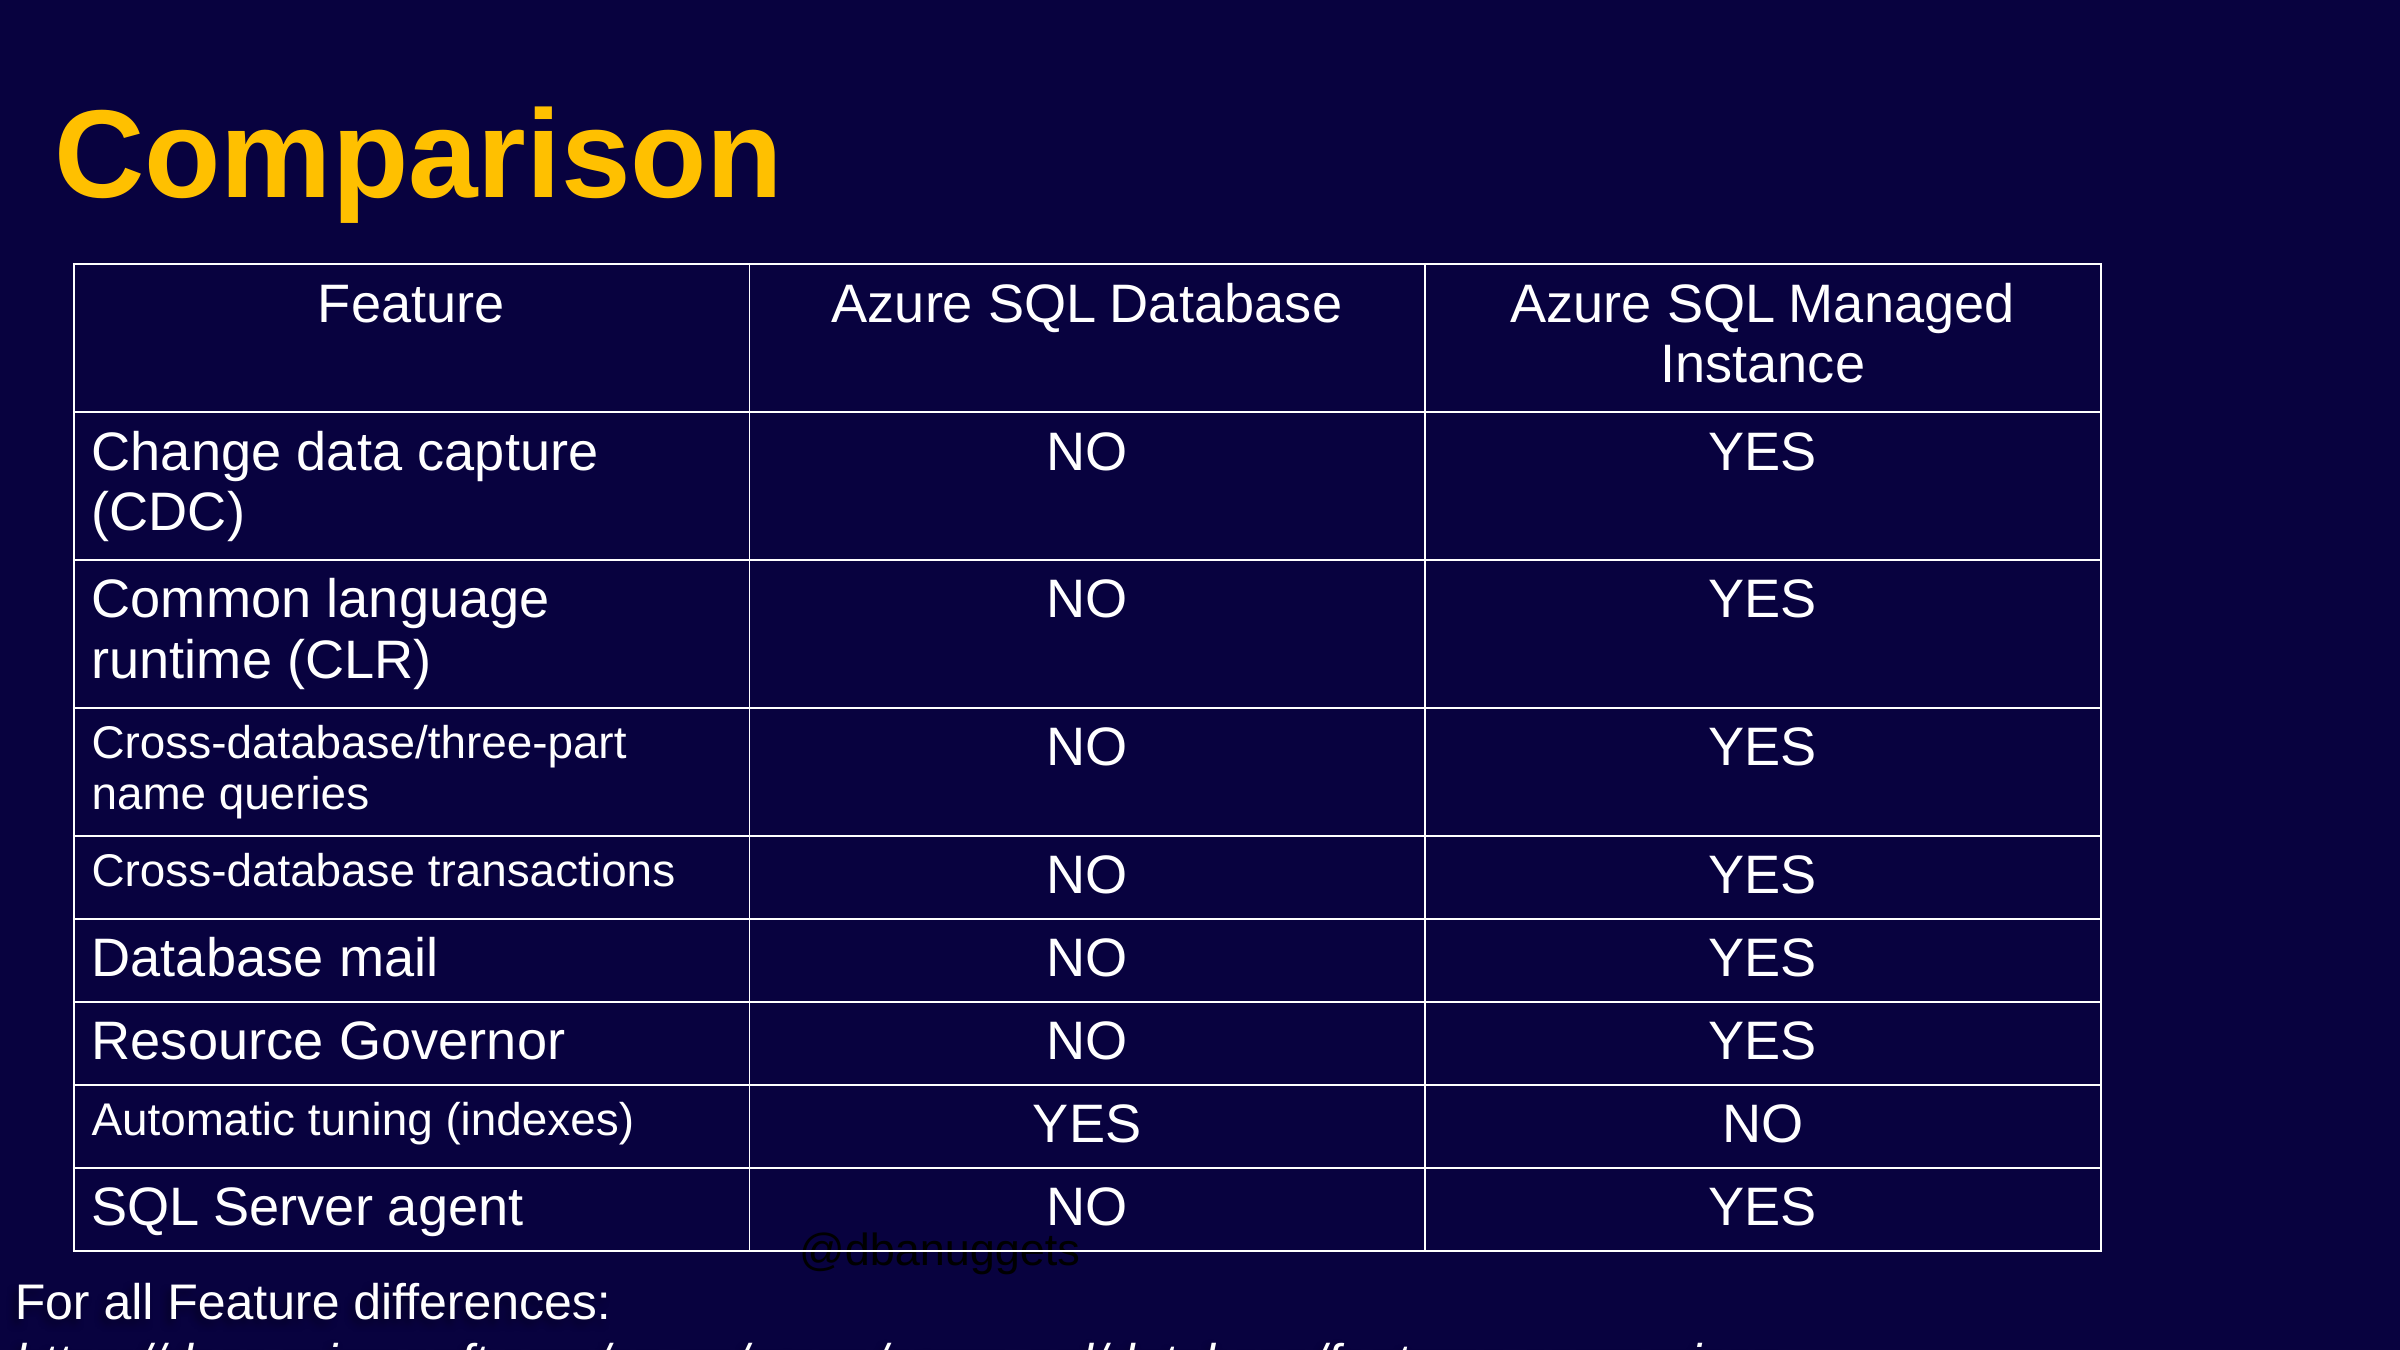

Comparison
| Feature | Azure SQL Database | Azure SQL Managed Instance |
| --- | --- | --- |
| Change data capture (CDC) | NO | YES |
| Common language runtime (CLR) | NO | YES |
| Cross-database/three-part name queries | NO | YES |
| Cross-database transactions | NO | YES |
| Database mail | NO | YES |
| Resource Governor | NO | YES |
| Automatic tuning (indexes) | YES | NO |
| SQL Server agent | NO | YES |
@dbanuggets
For all Feature differences: https://docs.microsoft.com/en-us/azure/azure-sql/database/features-comparison